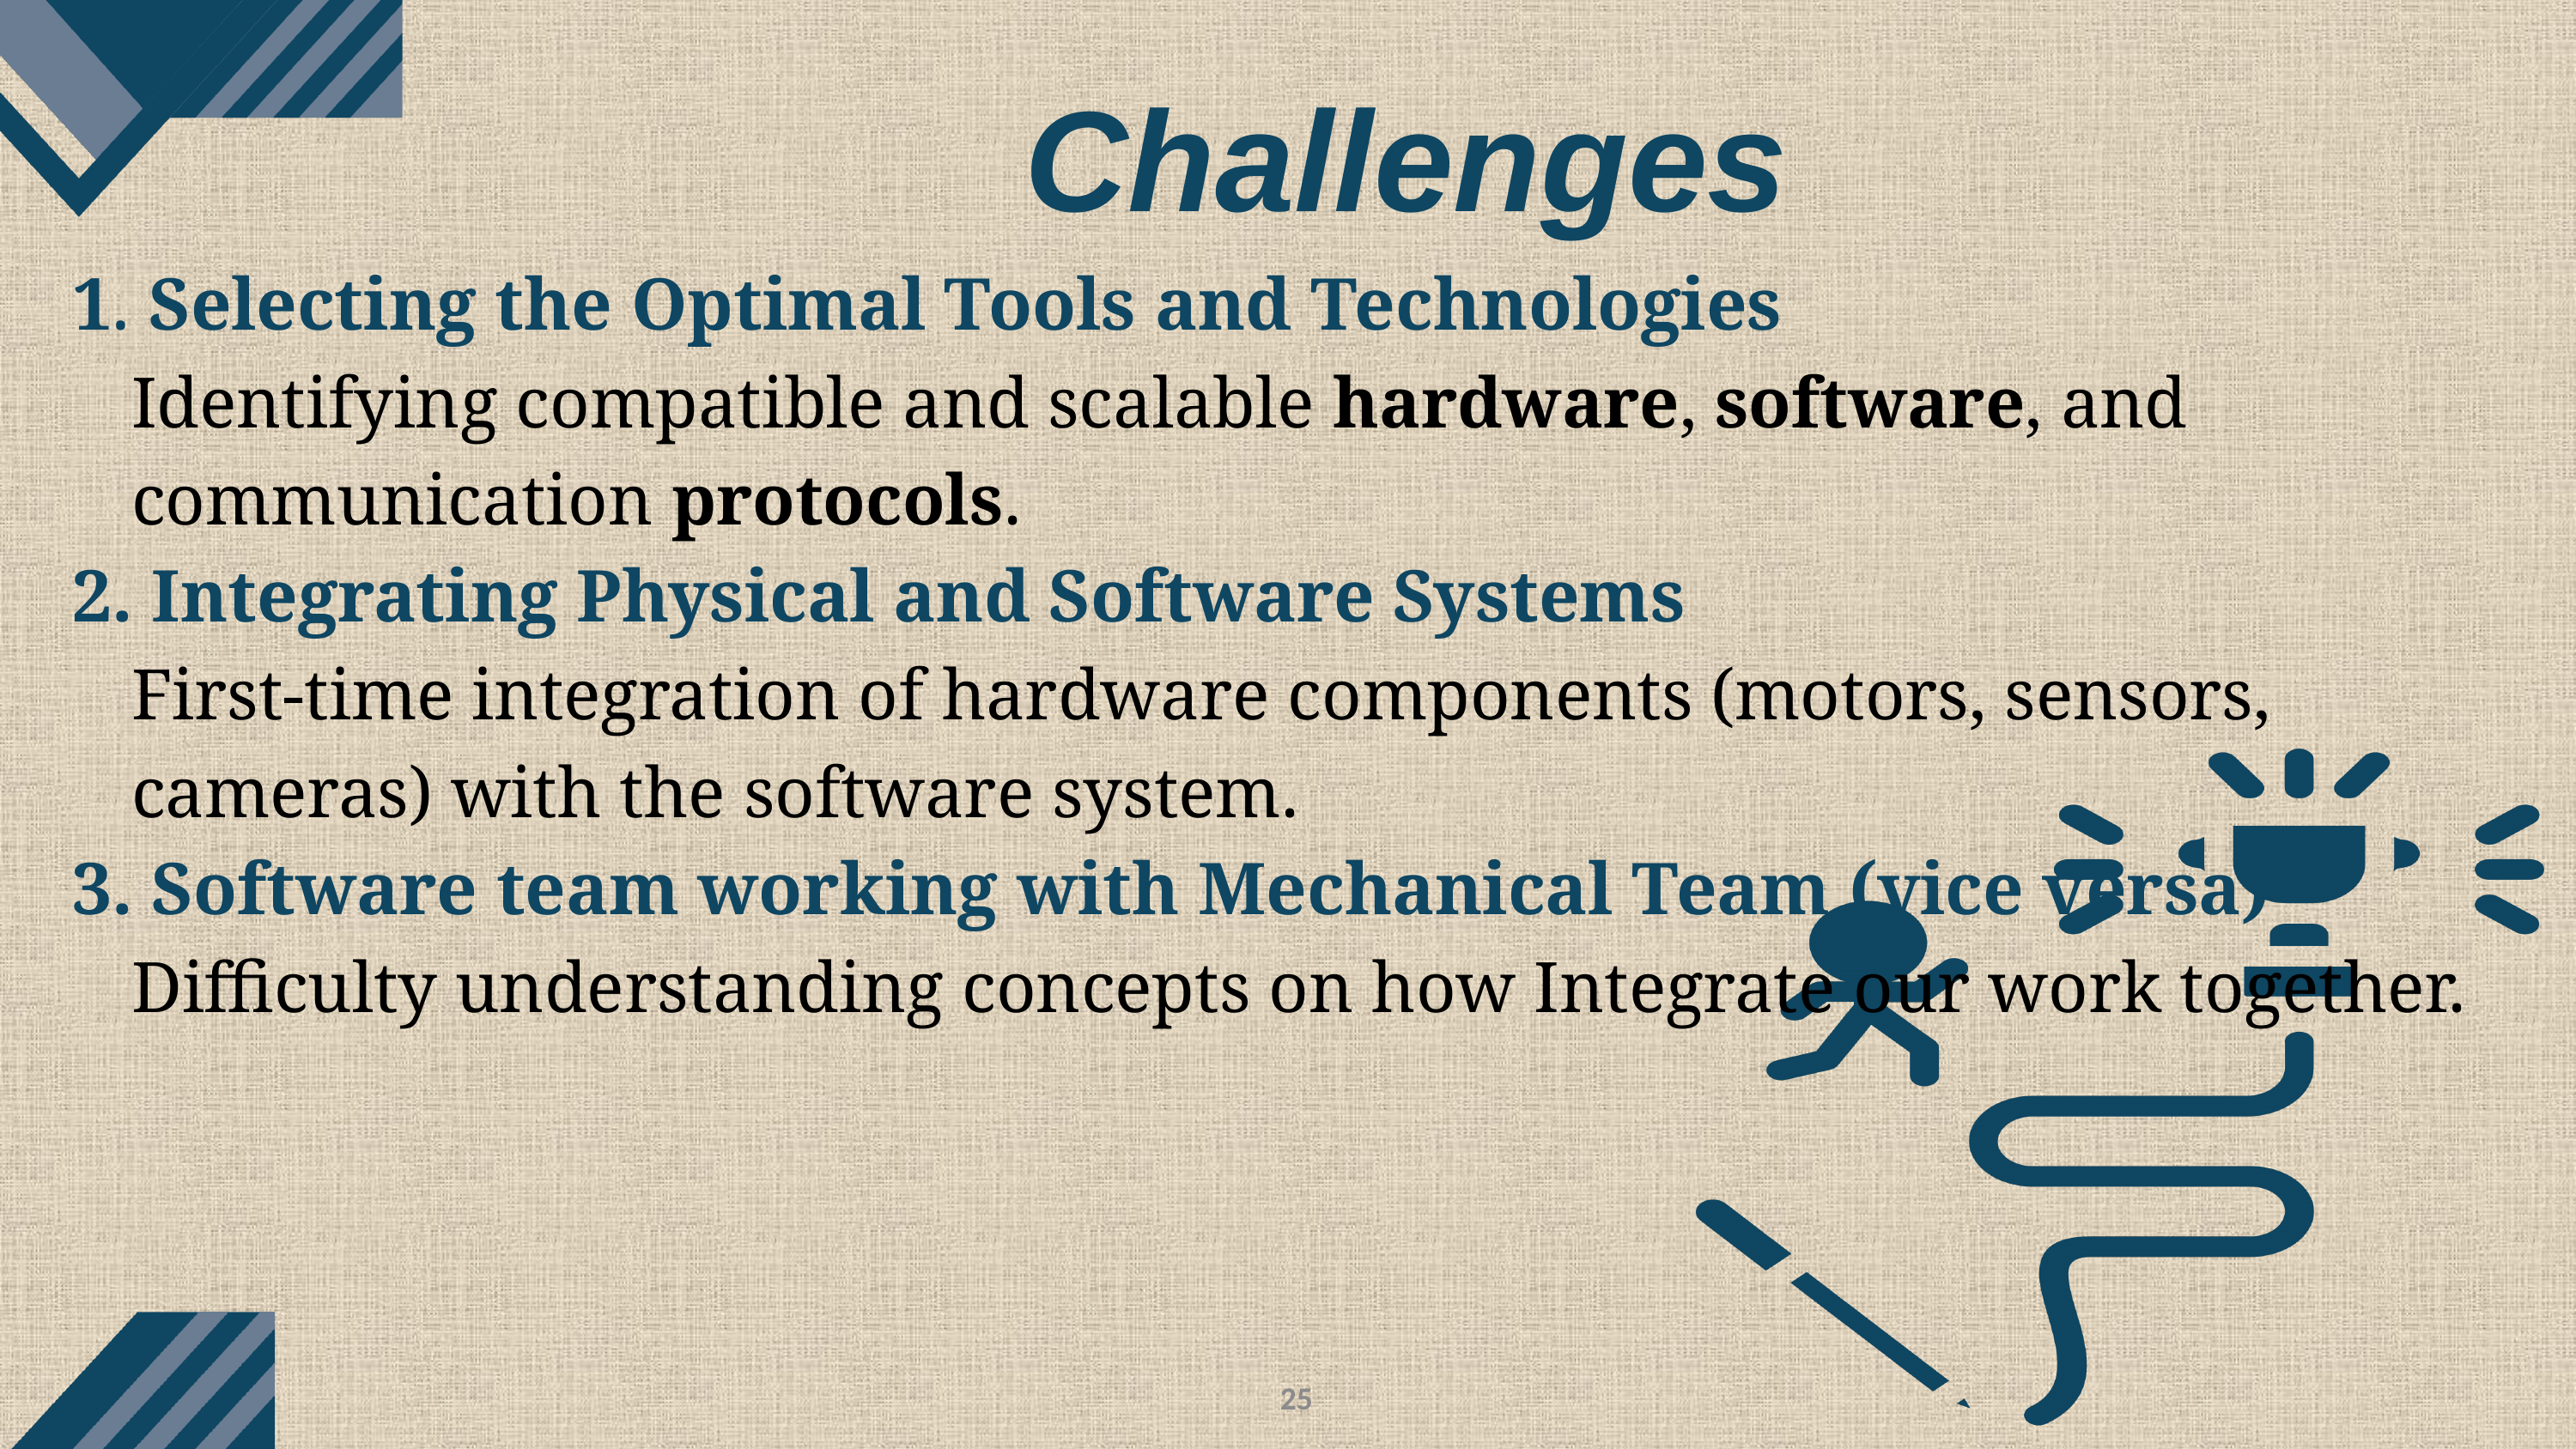

Challenges
1. Selecting the Optimal Tools and Technologies
Identifying compatible and scalable hardware, software, and communication protocols.
2. Integrating Physical and Software Systems
First-time integration of hardware components (motors, sensors, cameras) with the software system.
3. Software team working with Mechanical Team (vice versa)
Difficulty understanding concepts on how Integrate our work together.

25